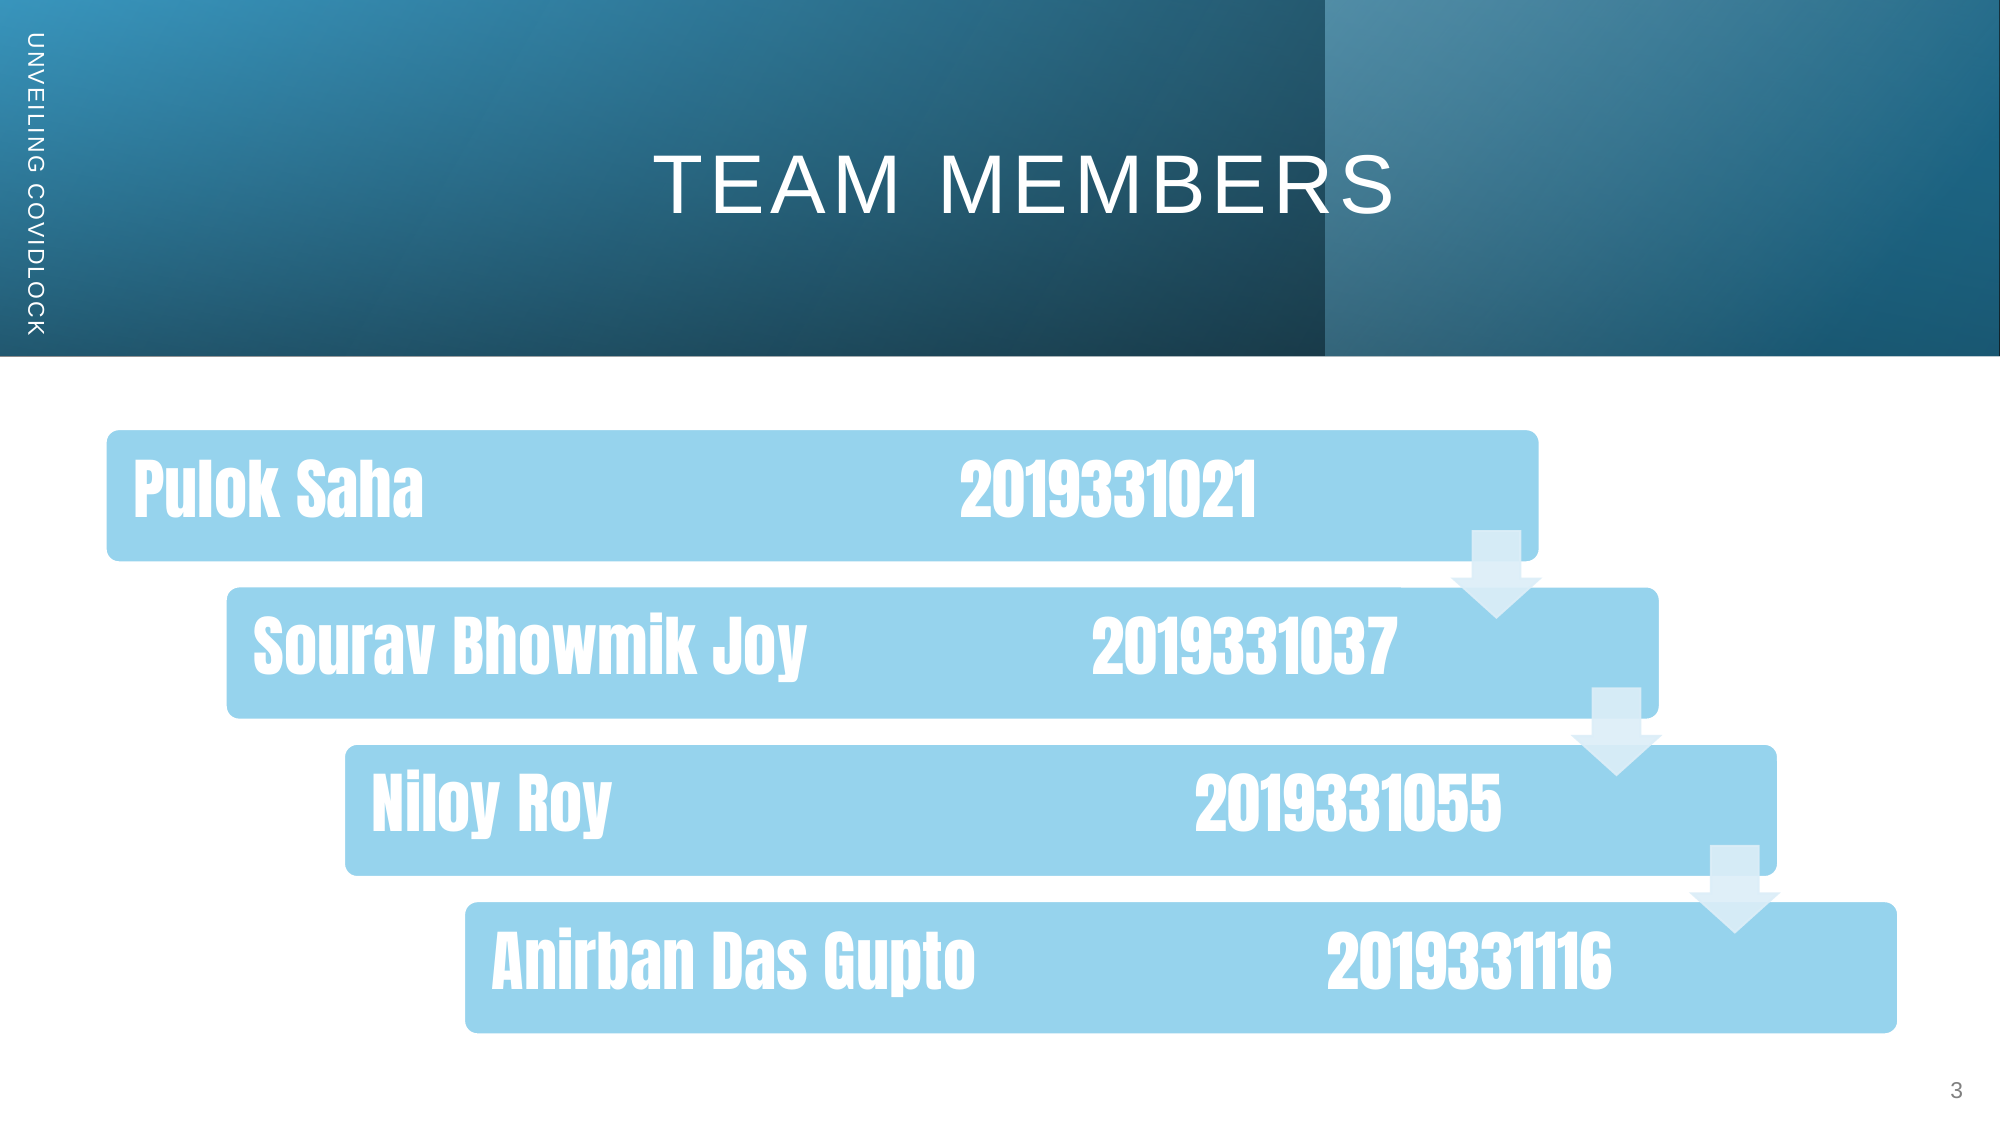

# Team Members
Unveiling Covidlock
Pulok Saha        2019331021
Sourav Bhowmik Joy     2019331037
Niloy Roy           2019331055
Anirban Das Gupto      2019331116

3